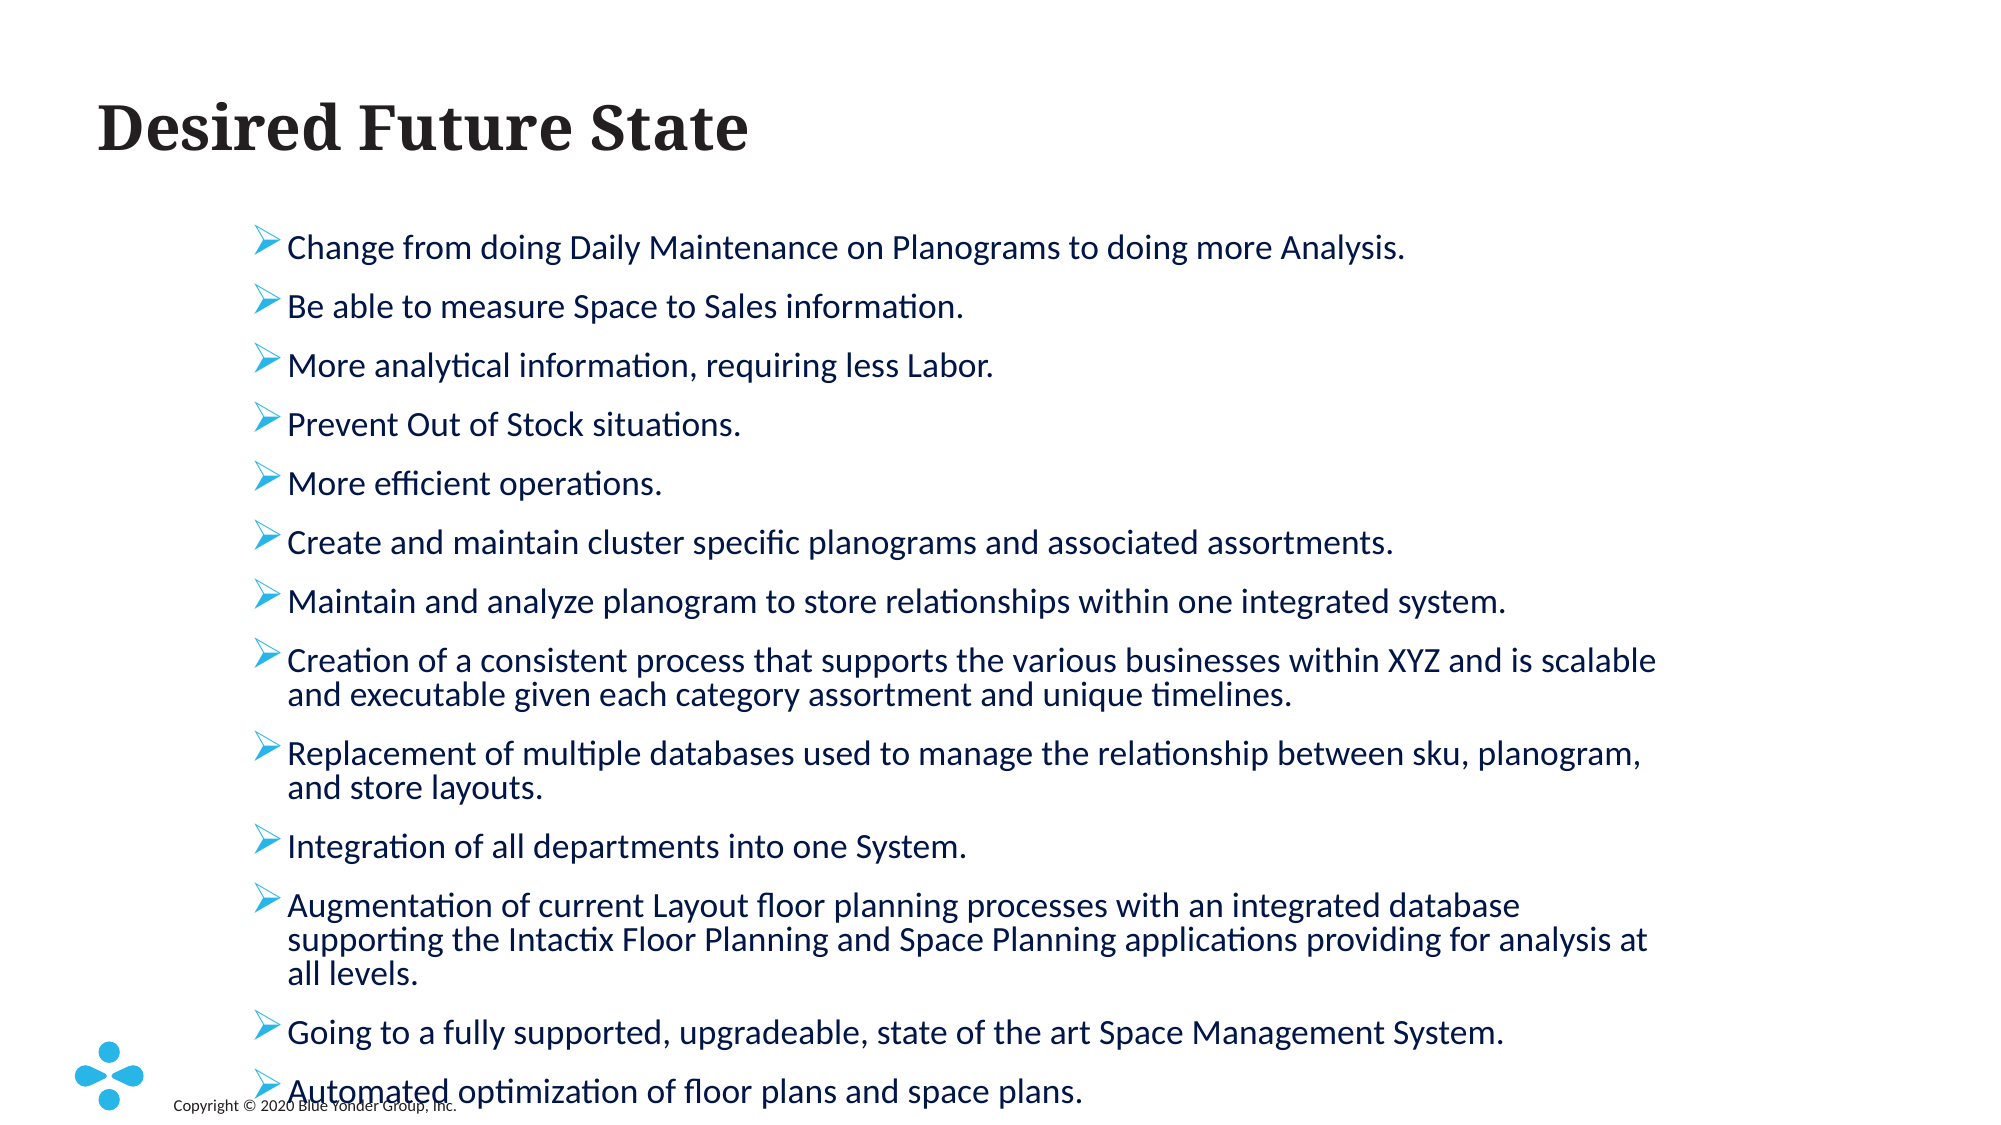

# Desired Future State
Change from doing Daily Maintenance on Planograms to doing more Analysis.
Be able to measure Space to Sales information.
More analytical information, requiring less Labor.
Prevent Out of Stock situations.
More efficient operations.
Create and maintain cluster specific planograms and associated assortments.
Maintain and analyze planogram to store relationships within one integrated system.
Creation of a consistent process that supports the various businesses within XYZ and is scalable and executable given each category assortment and unique timelines.
Replacement of multiple databases used to manage the relationship between sku, planogram, and store layouts.
Integration of all departments into one System.
Augmentation of current Layout floor planning processes with an integrated database supporting the Intactix Floor Planning and Space Planning applications providing for analysis at all levels.
Going to a fully supported, upgradeable, state of the art Space Management System.
Automated optimization of floor plans and space plans.